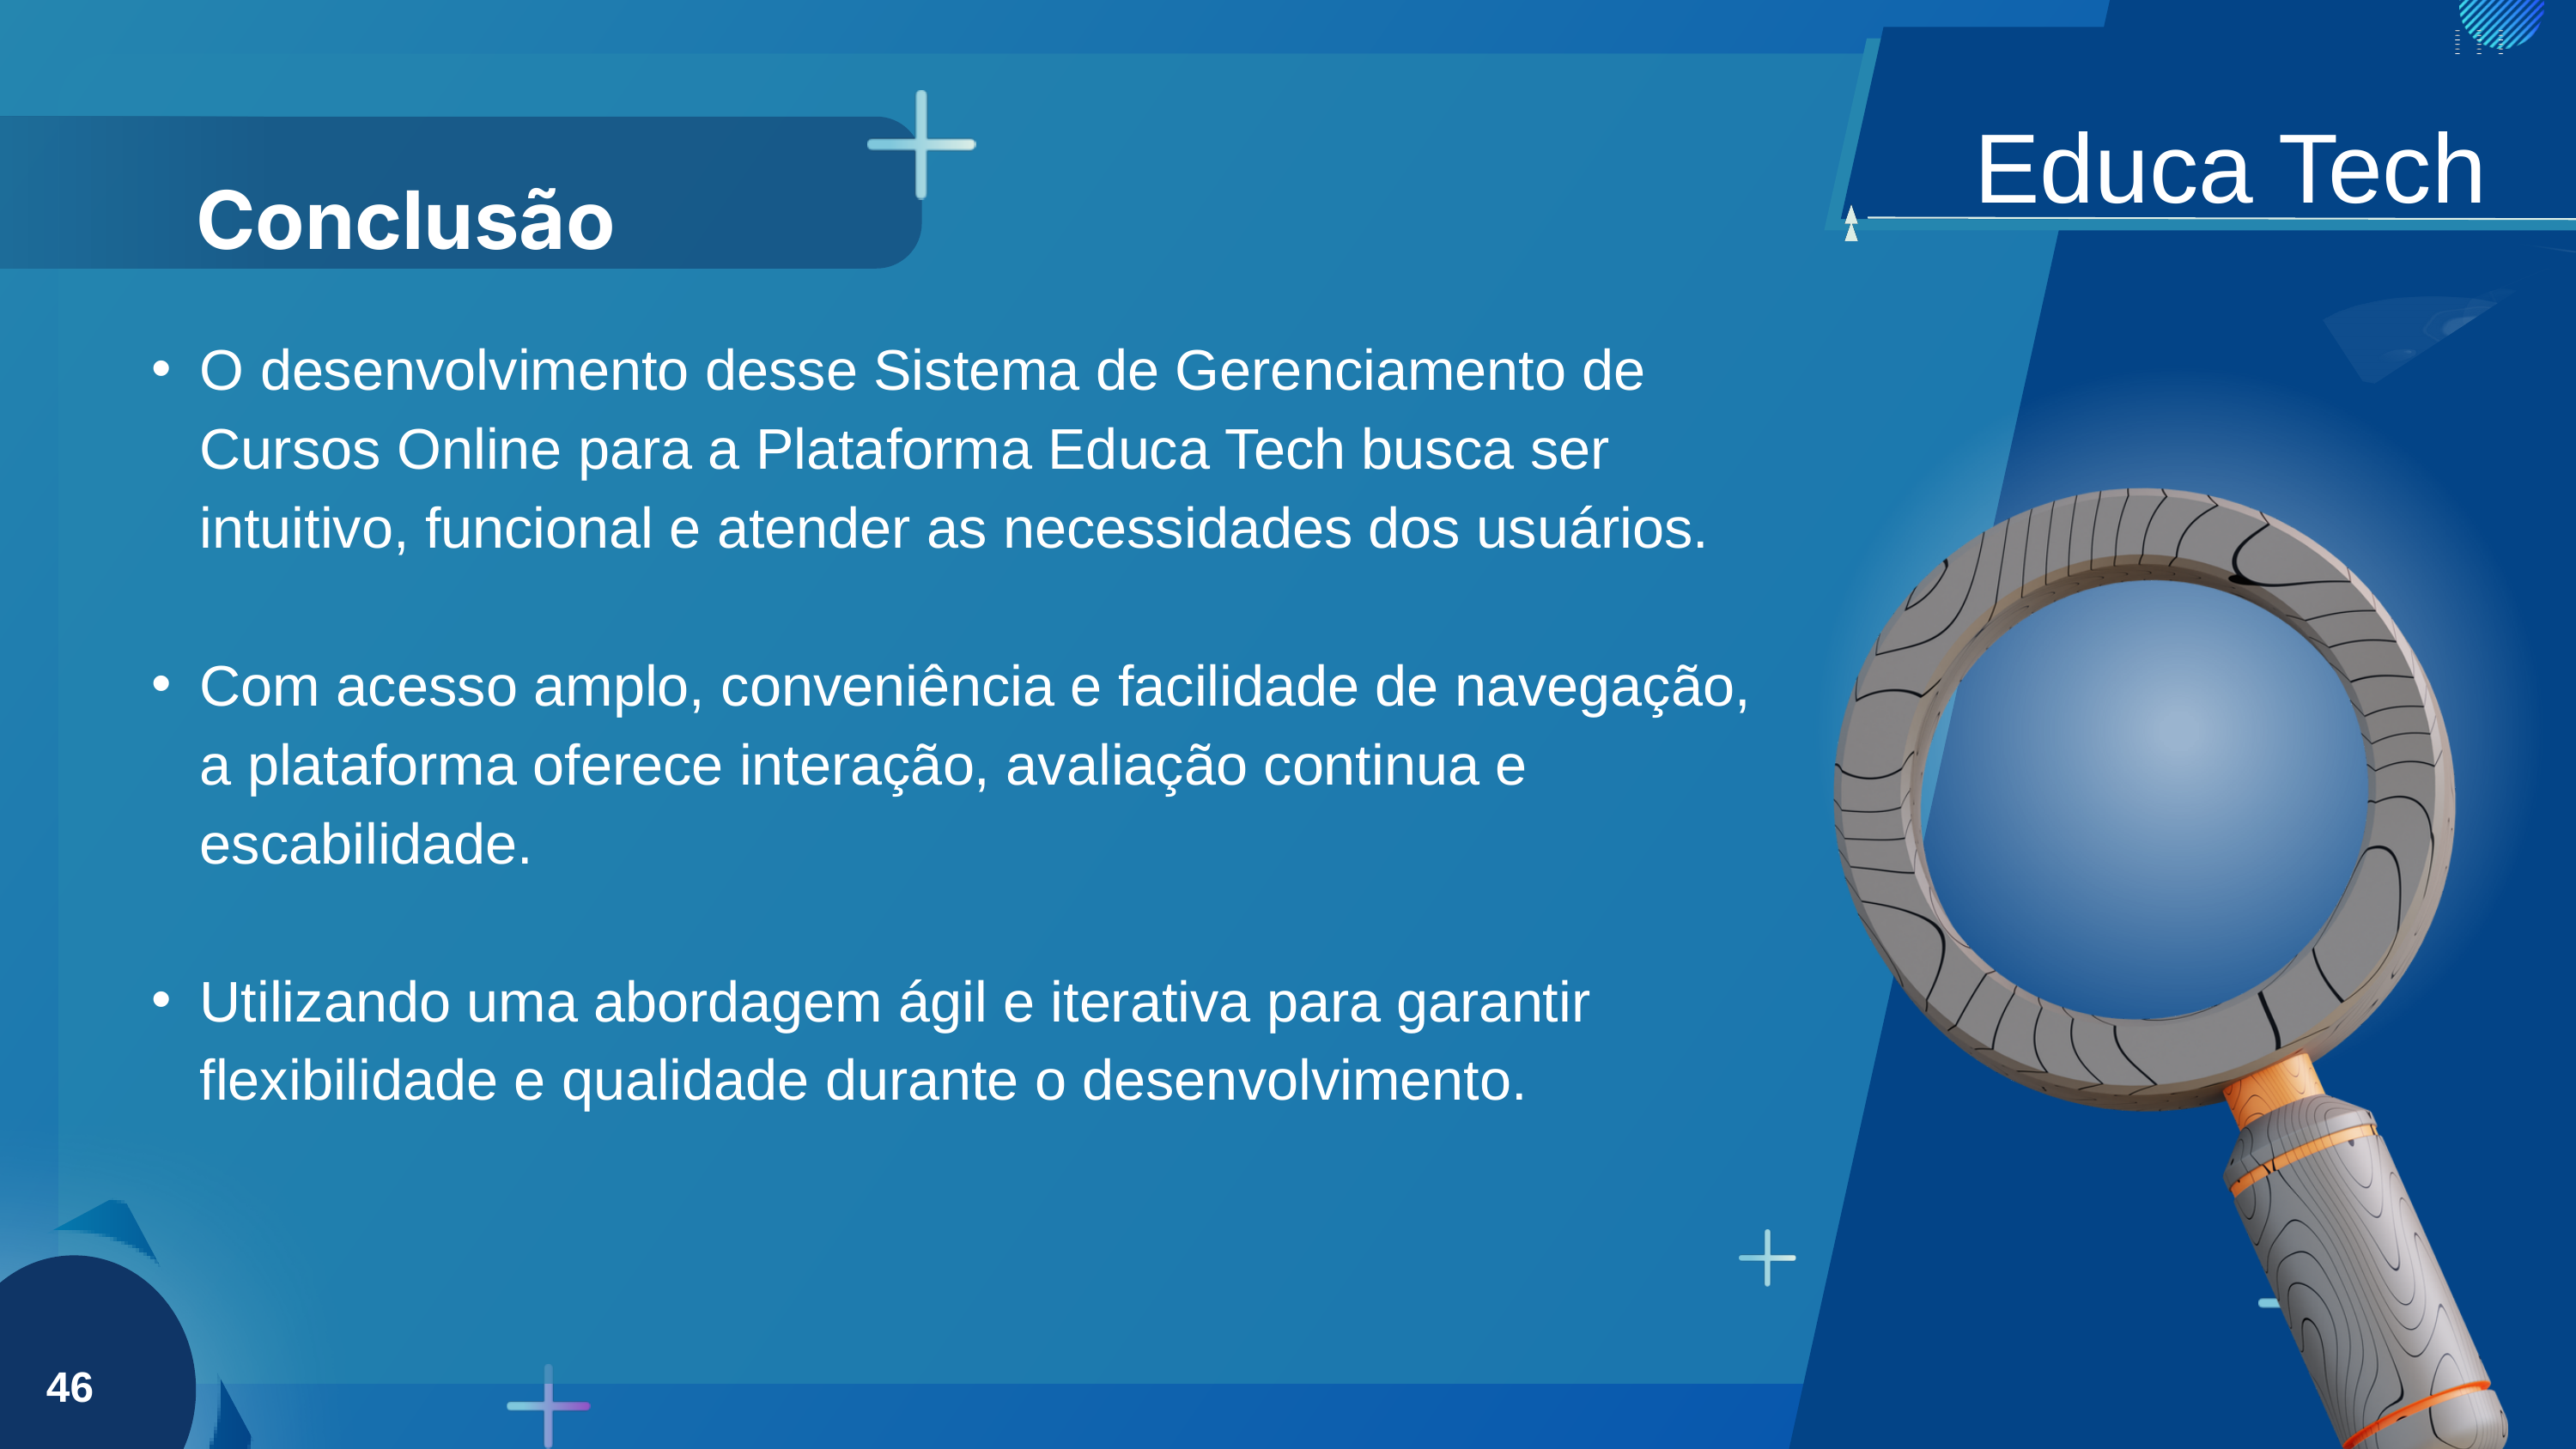

Educa Tech

Conclusão
O desenvolvimento desse Sistema de Gerenciamento de Cursos Online para a Plataforma Educa Tech busca ser intuitivo, funcional e atender as necessidades dos usuários.

Com acesso amplo, conveniência e facilidade de navegação, a plataforma oferece interação, avaliação continua e escabilidade.

Utilizando uma abordagem ágil e iterativa para garantir flexibilidade e qualidade durante o desenvolvimento.

46